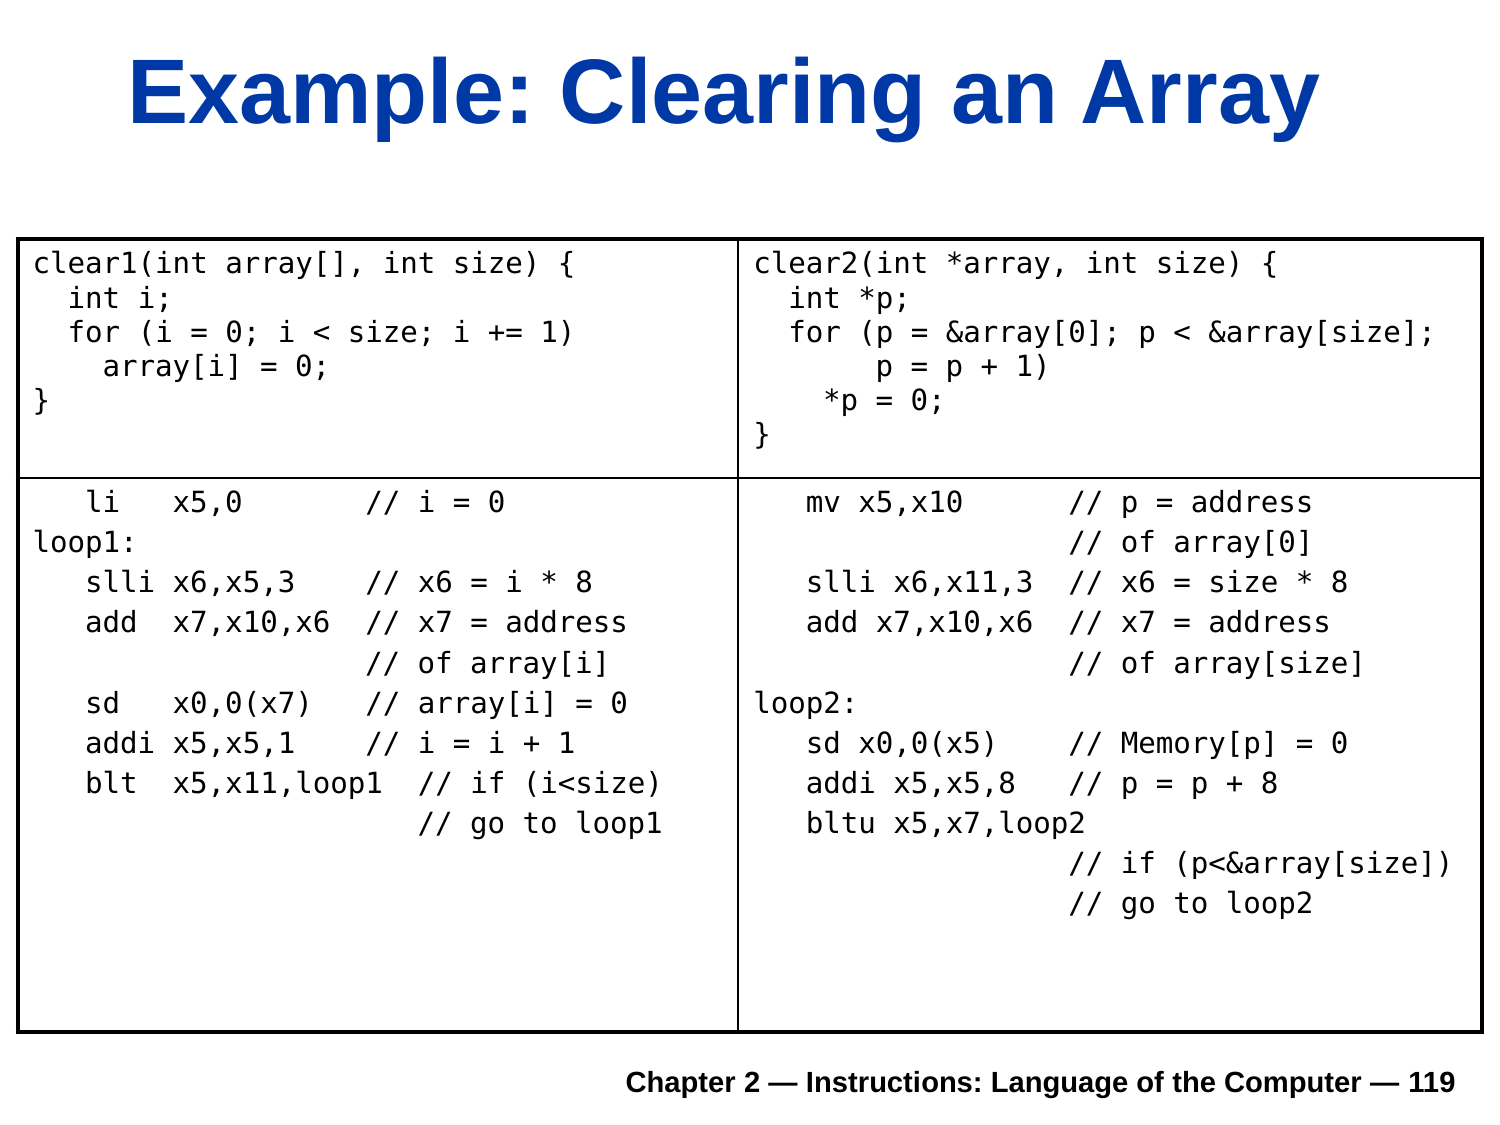

# Example: Clearing an Array
| clear1(int array[], int size) { int i; for (i = 0; i < size; i += 1) array[i] = 0; } | clear2(int \*array, int size) { int \*p; for (p = &array[0]; p < &array[size]; p = p + 1) \*p = 0; } |
| --- | --- |
| li x5,0 // i = 0 loop1: slli x6,x5,3 // x6 = i \* 8 add x7,x10,x6 // x7 = address // of array[i] sd x0,0(x7) // array[i] = 0 addi x5,x5,1 // i = i + 1 blt x5,x11,loop1 // if (i<size) // go to loop1 | mv x5,x10 // p = address // of array[0] slli x6,x11,3 // x6 = size \* 8 add x7,x10,x6 // x7 = address // of array[size] loop2: sd x0,0(x5) // Memory[p] = 0 addi x5,x5,8 // p = p + 8 bltu x5,x7,loop2 // if (p<&array[size]) // go to loop2 |
Chapter 2 — Instructions: Language of the Computer — 119